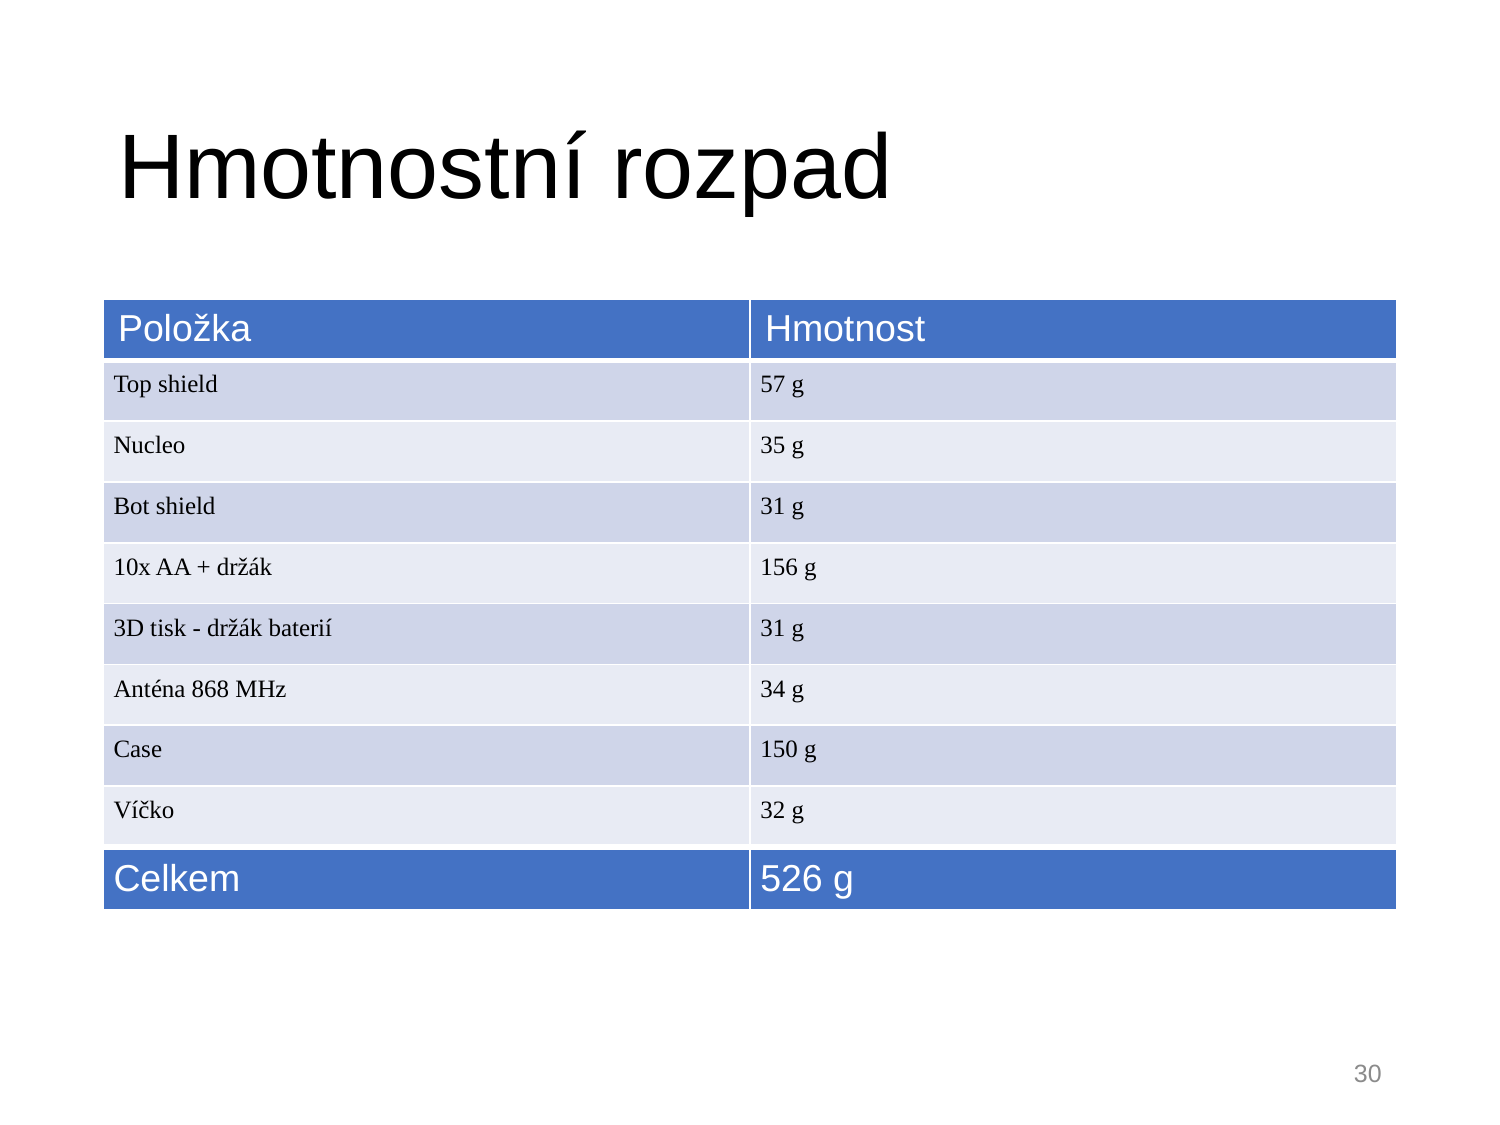

# Hmotnostní rozpad
| Položka | Hmotnost |
| --- | --- |
| Top shield | 57 g |
| Nucleo | 35 g |
| Bot shield | 31 g |
| 10x AA + držák | 156 g |
| 3D tisk - držák baterií | 31 g |
| Anténa 868 MHz | 34 g |
| Case | 150 g |
| Víčko | 32 g |
| Celkem | 526 g |
30